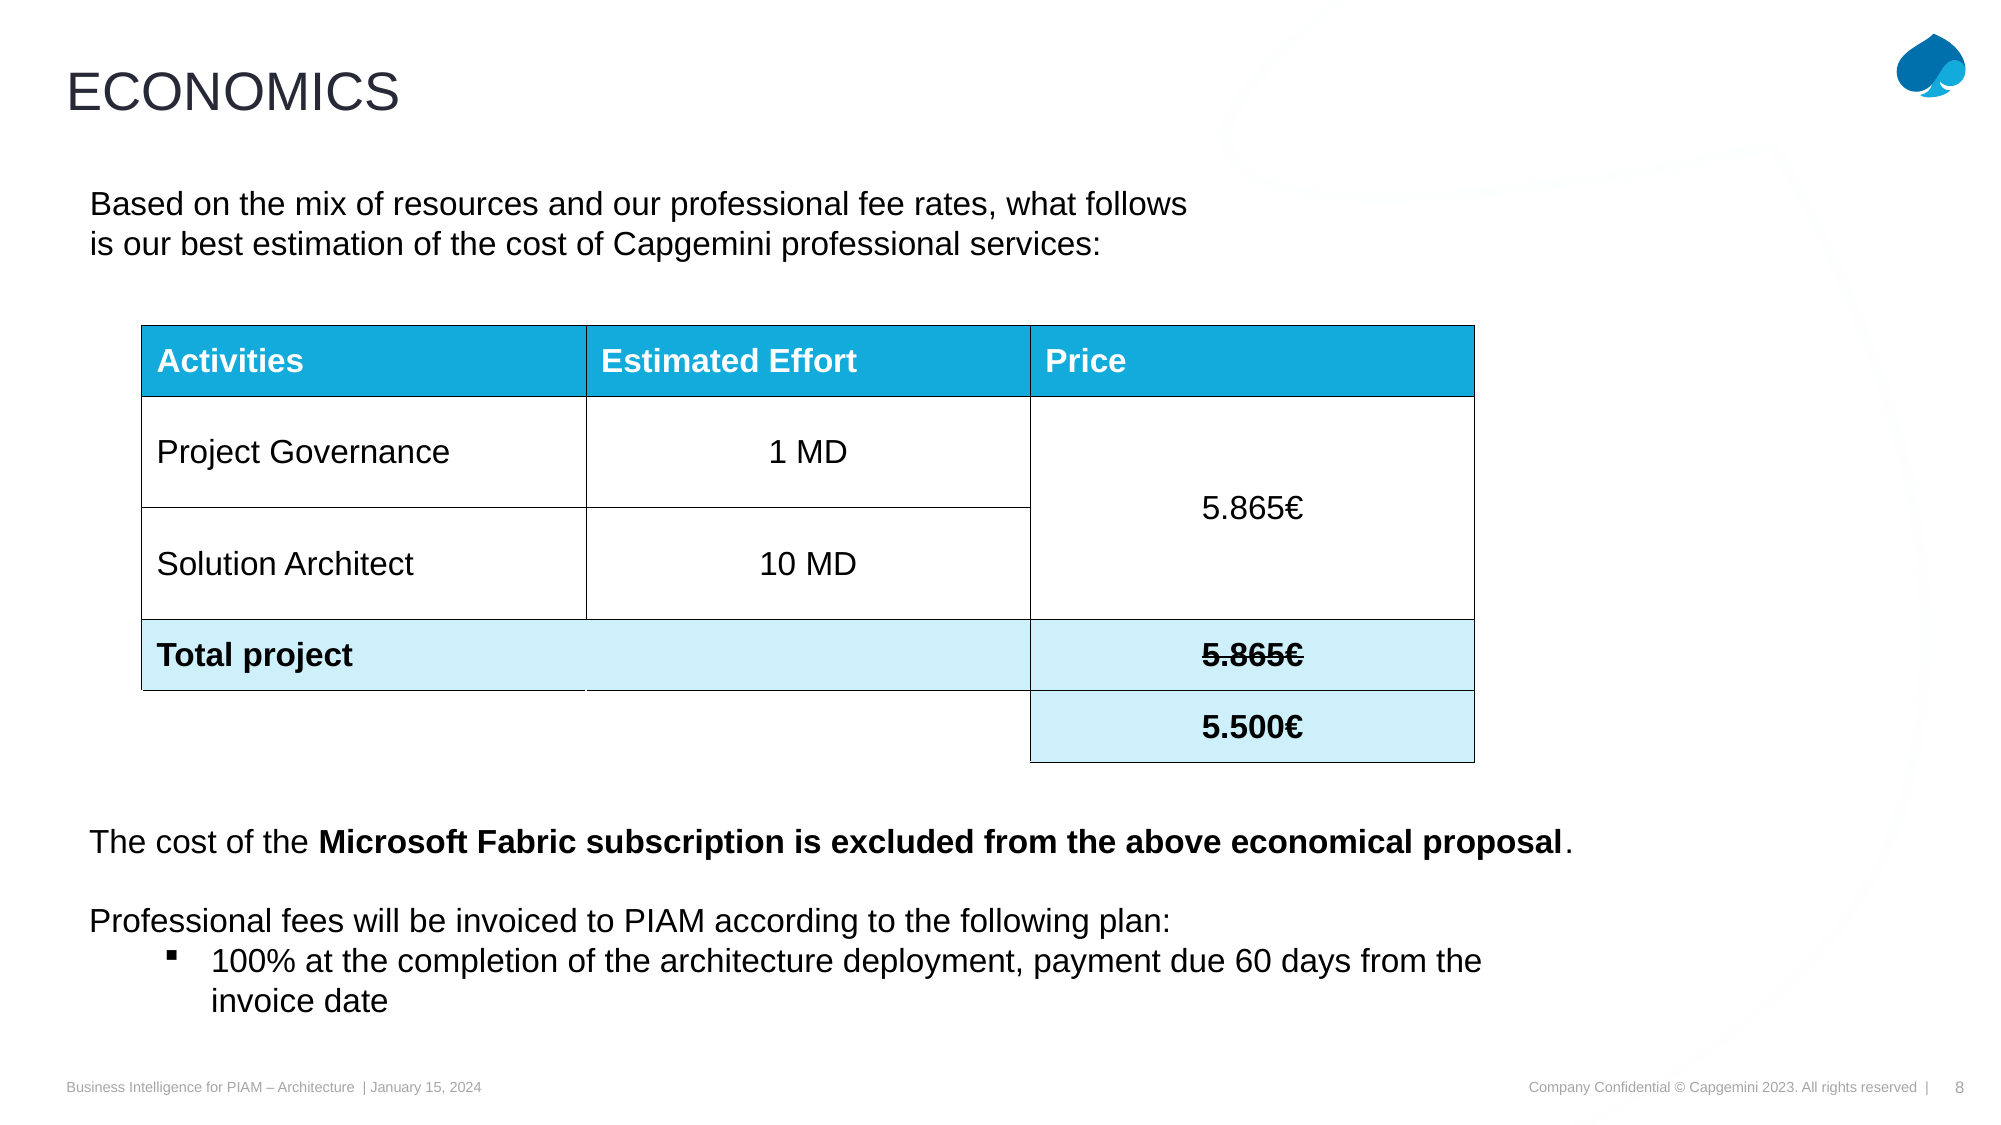

# Economics
Based on the mix of resources and our professional fee rates, what follows is our best estimation of the cost of Capgemini professional services:
| Activities | Estimated Effort | Price |
| --- | --- | --- |
| Project Governance | 1 MD | 5.865€ |
| Solution Architect | 10 MD | 5.865€ |
| Total project |  | 5.865€ |
|  |  | 5.500€ |
The cost of the Microsoft Fabric subscription is excluded from the above economical proposal.

Professional fees will be invoiced to PIAM according to the following plan:
100% at the completion of the architecture deployment, payment due 60 days from the invoice date